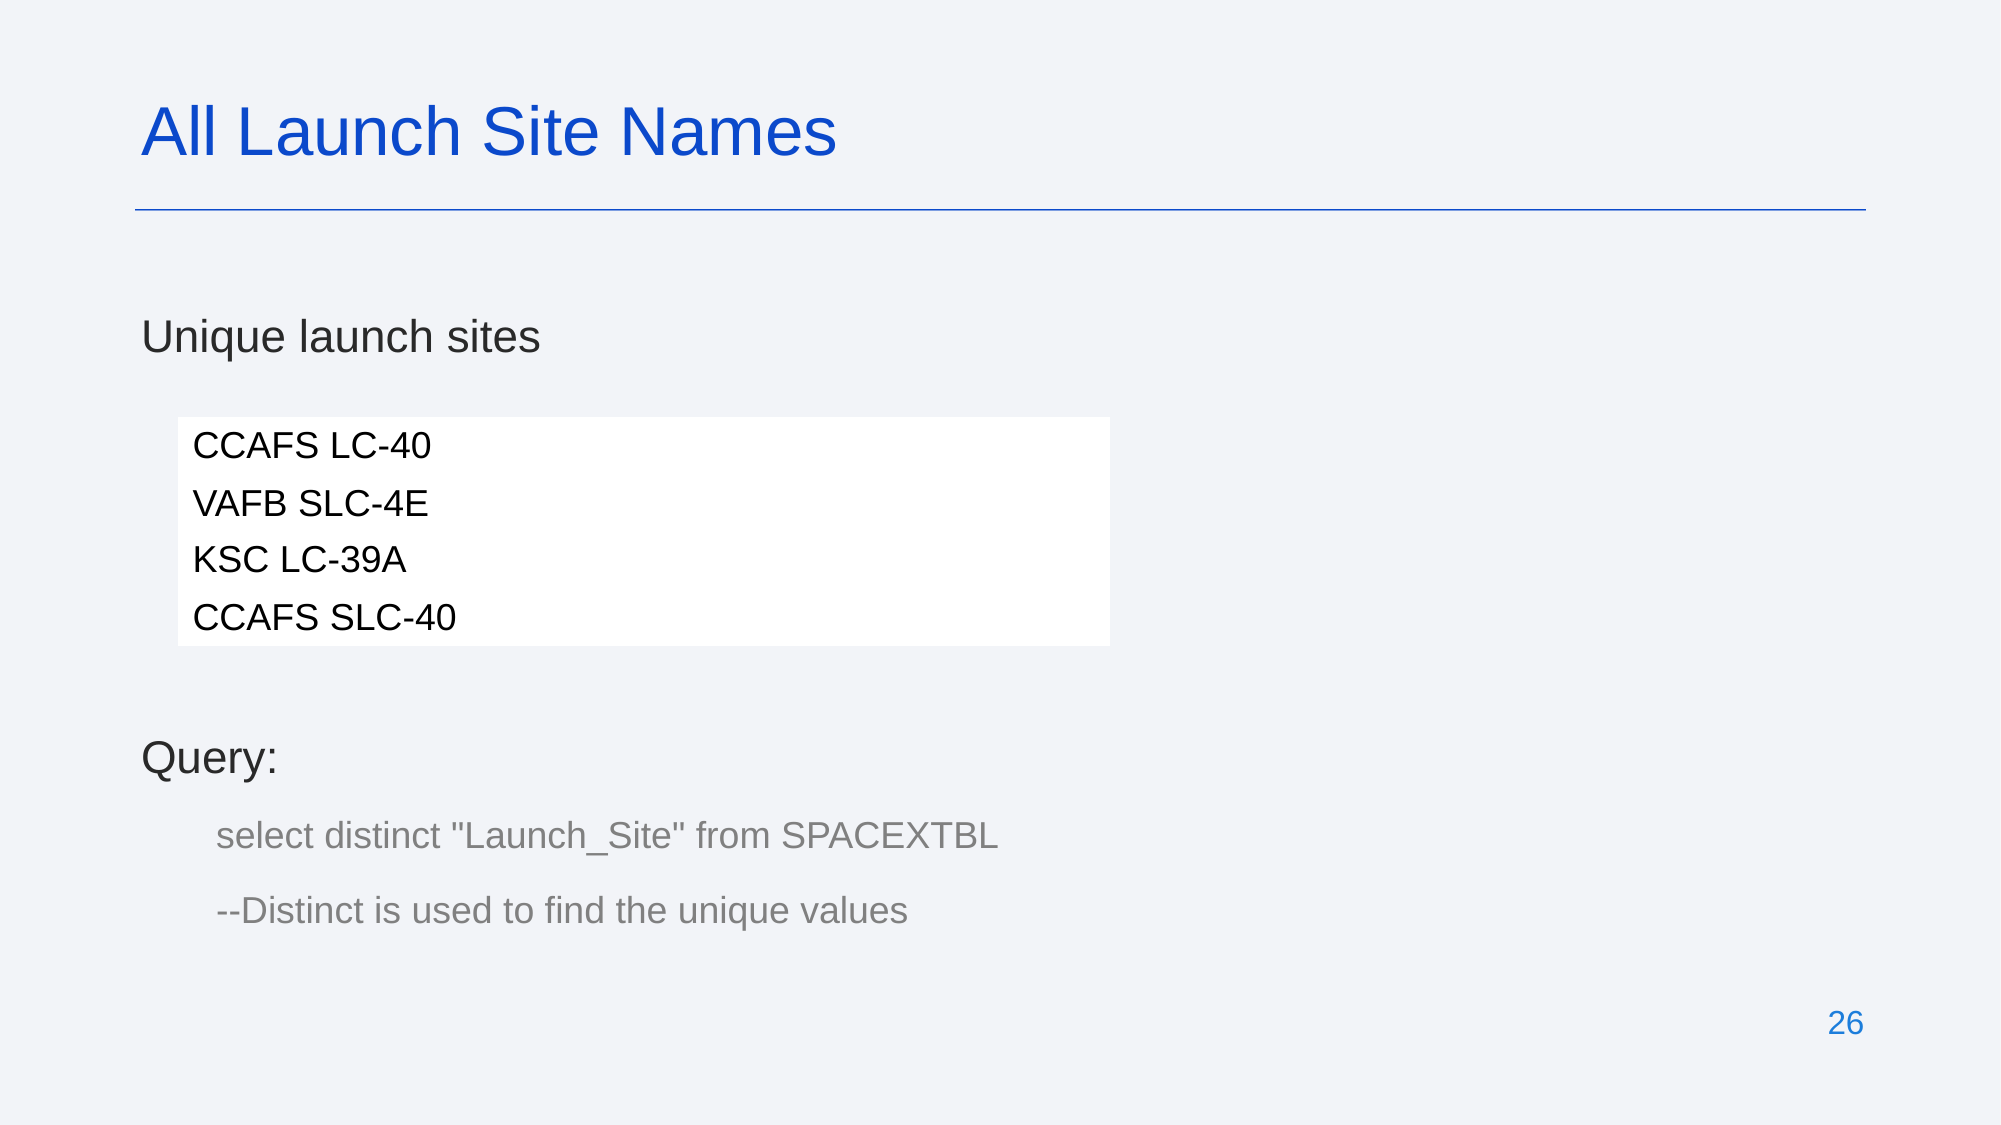

All Launch Site Names
Unique launch sites

Query:
select distinct "Launch_Site" from SPACEXTBL
--Distinct is used to find the unique values
| CCAFS LC-40 |
| --- |
| VAFB SLC-4E |
| KSC LC-39A |
| CCAFS SLC-40 |
26